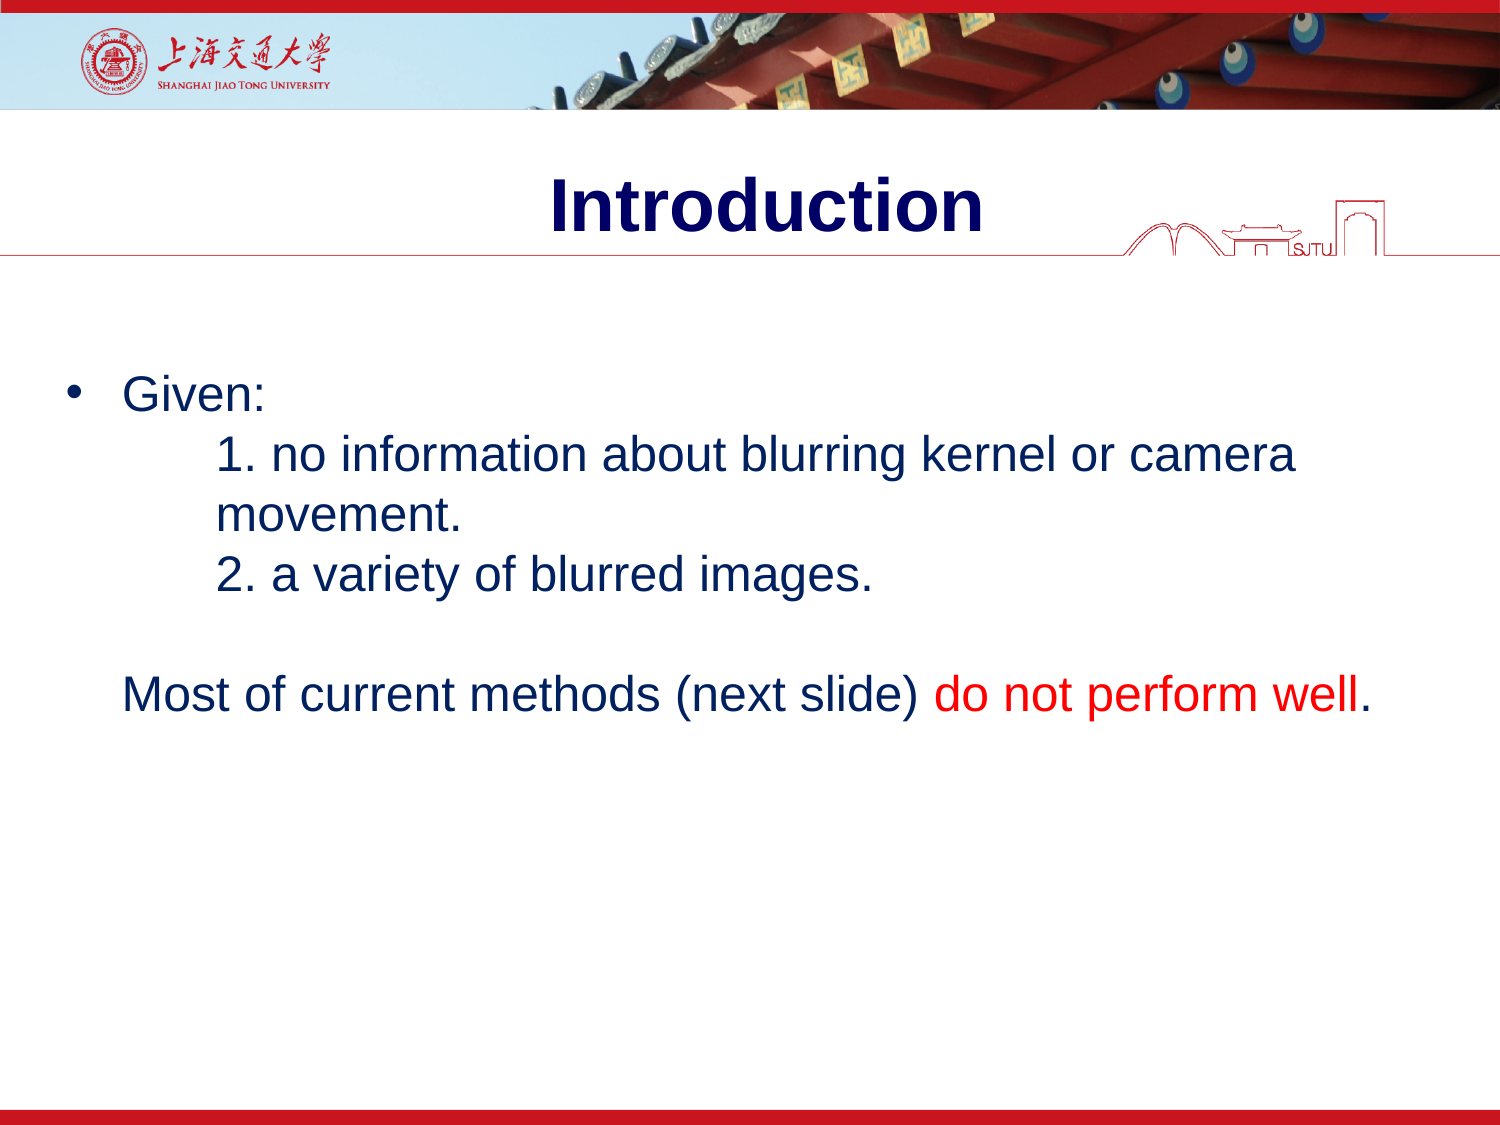

# Introduction

Given:
	1. no information about blurring kernel or camera 	movement.
	2. a variety of blurred images.

    Most of current methods (next slide) do not perform well.